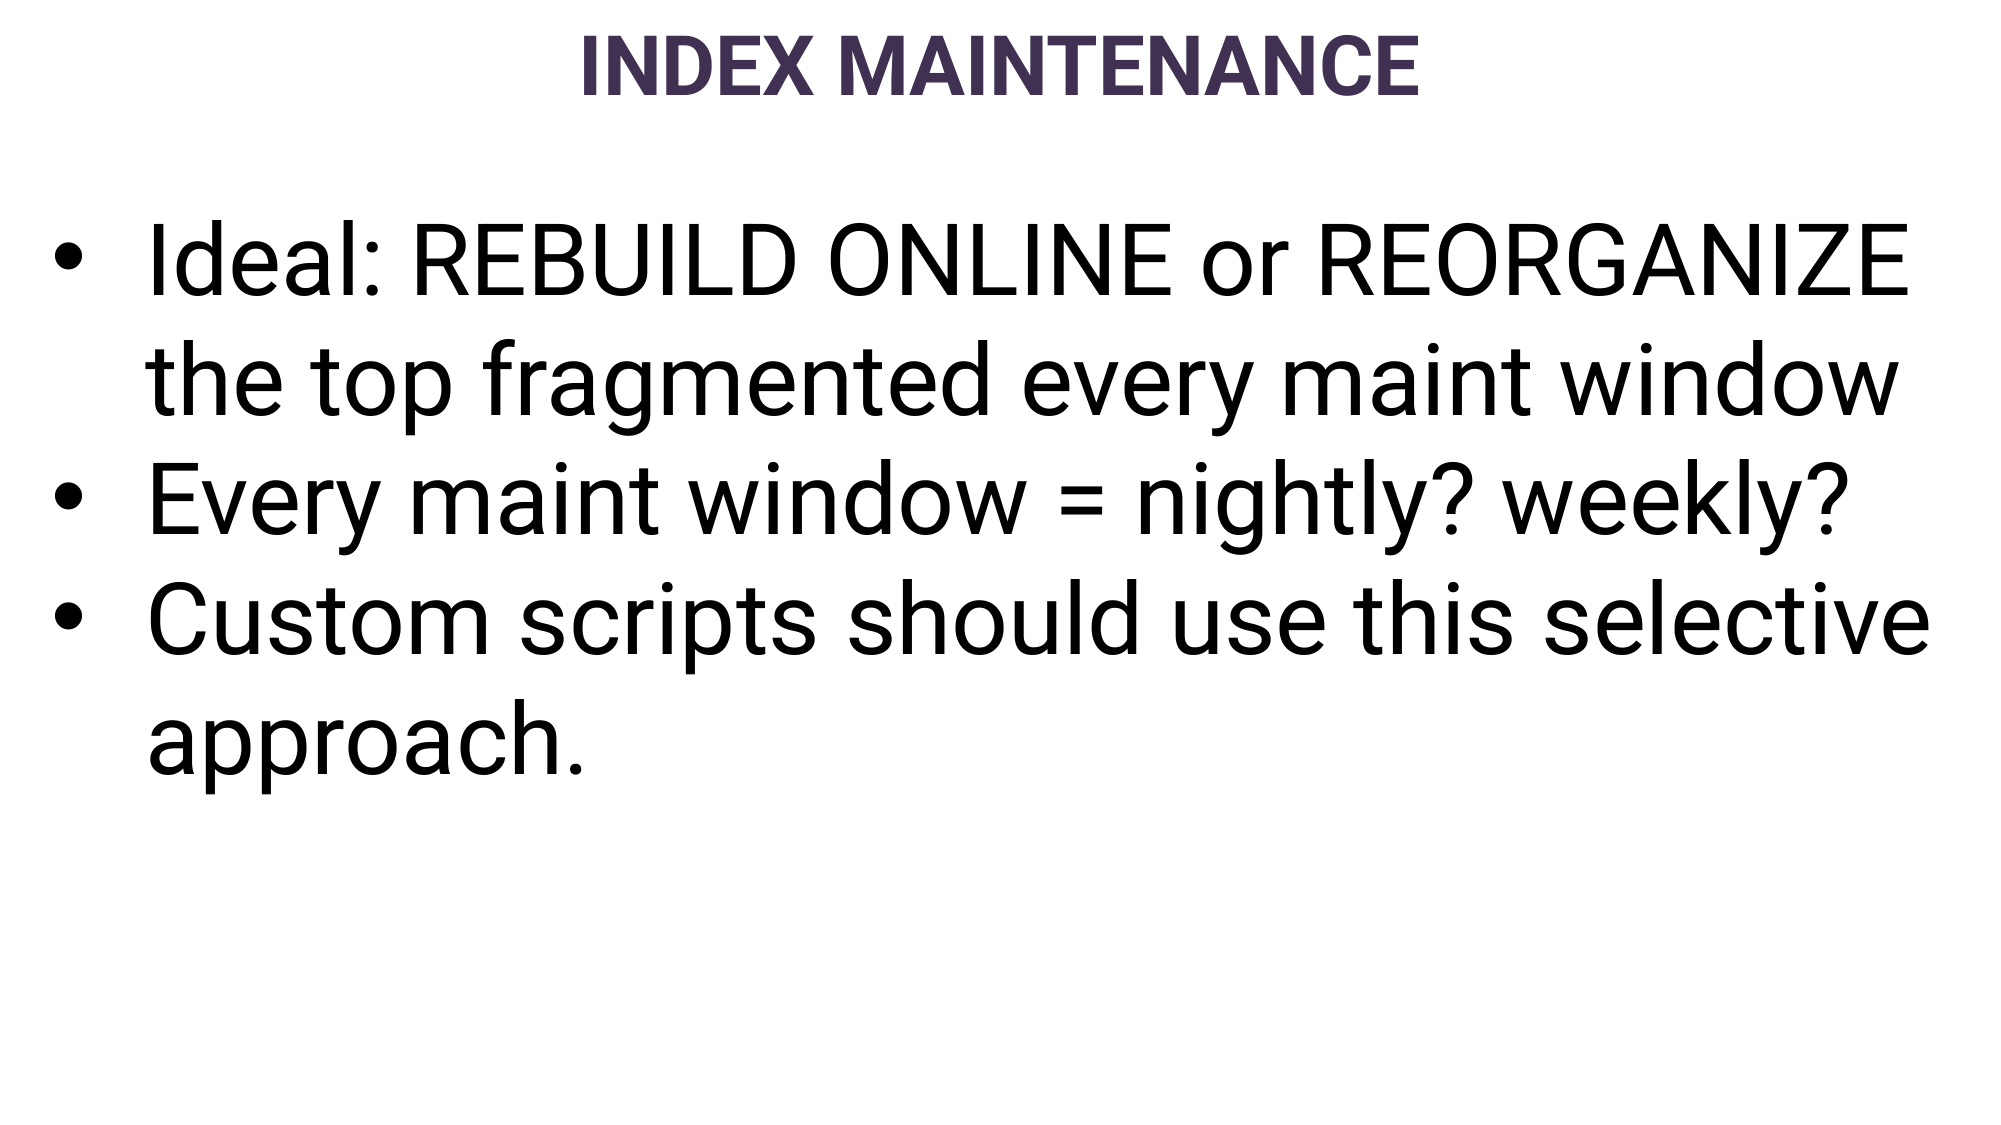

# Index Maintenance
Ideal: REBUILD ONLINE or REORGANIZE the top fragmented every maint window
Every maint window = nightly? weekly?
Custom scripts should use this selective approach.